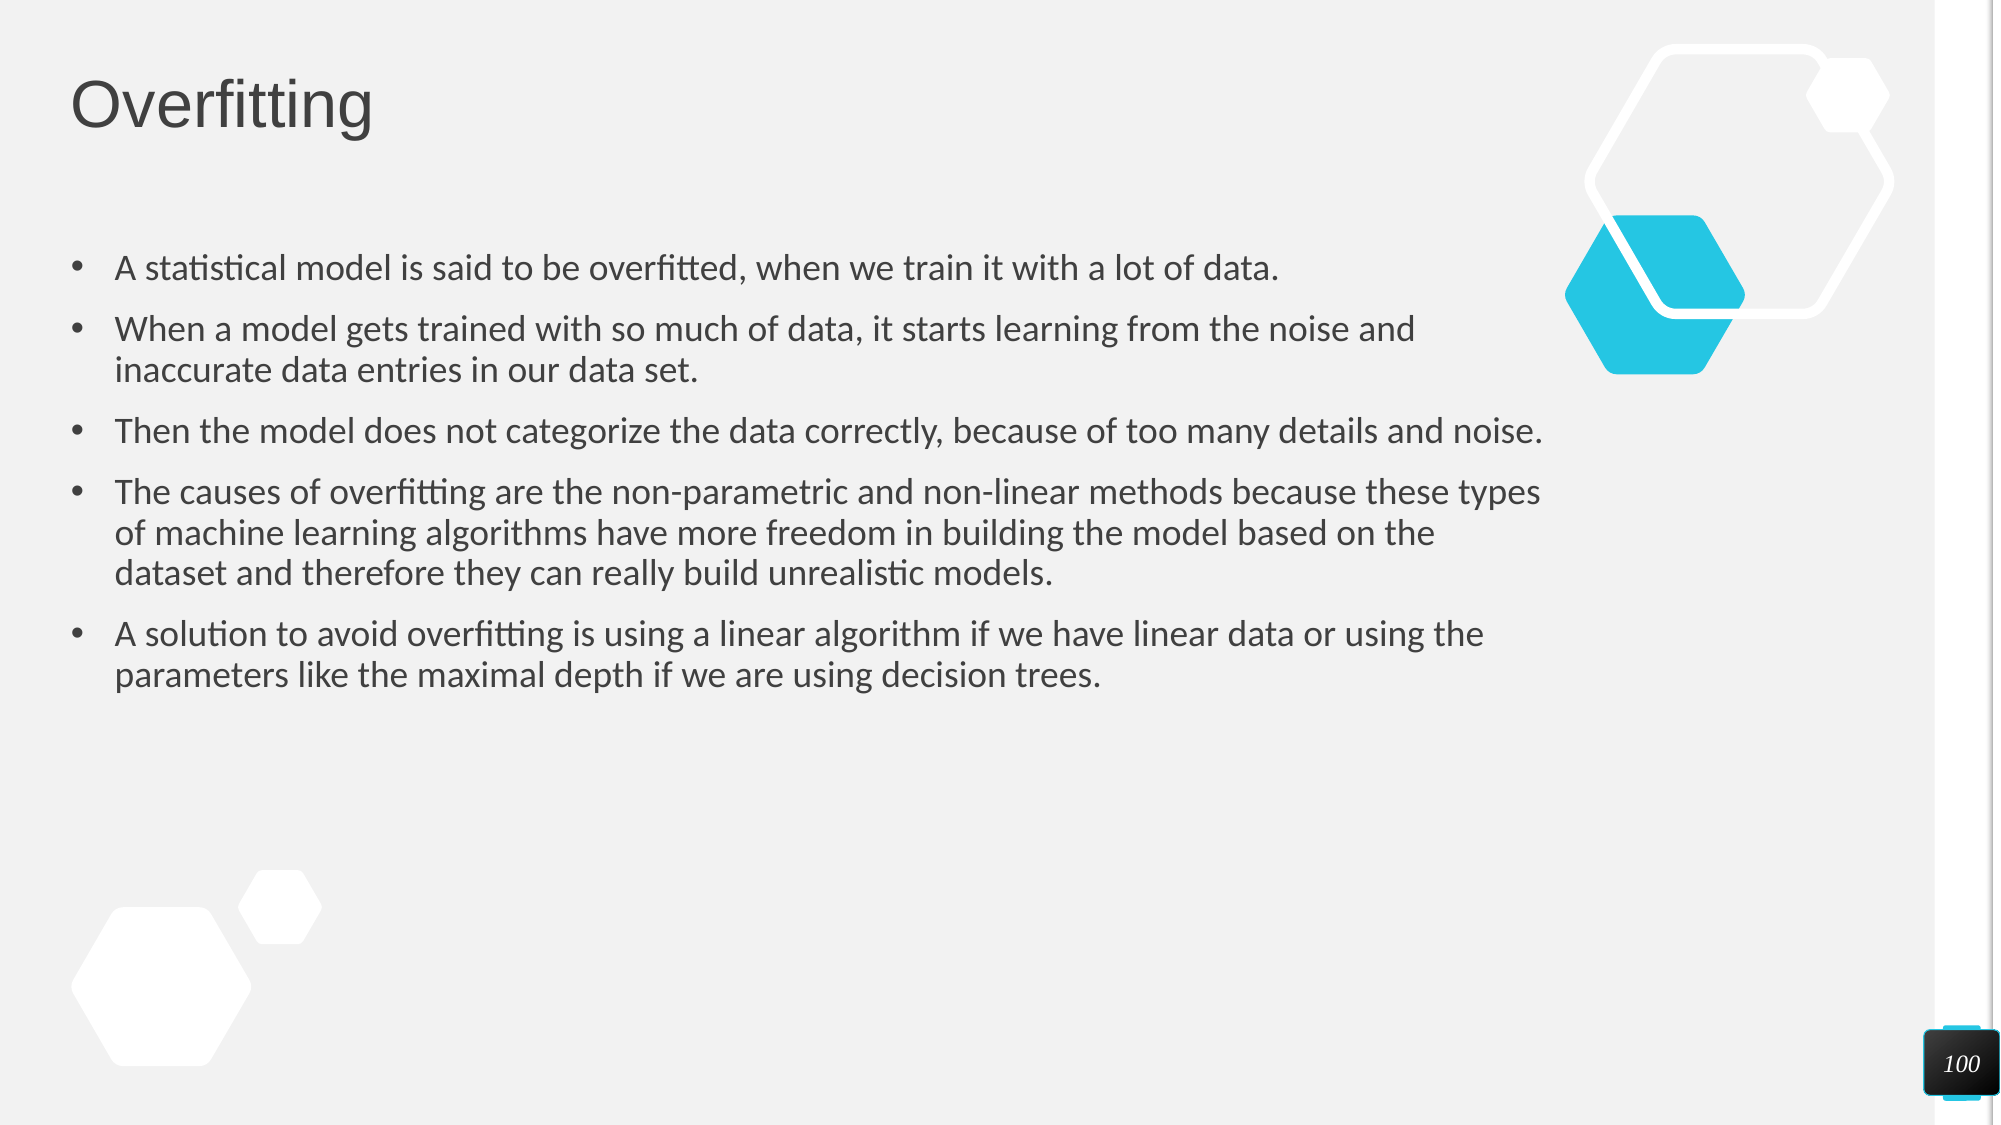

# Overfitting
A statistical model is said to be overfitted, when we train it with a lot of data.
When a model gets trained with so much of data, it starts learning from the noise and inaccurate data entries in our data set.
Then the model does not categorize the data correctly, because of too many details and noise.
The causes of overfitting are the non-parametric and non-linear methods because these types of machine learning algorithms have more freedom in building the model based on the dataset and therefore they can really build unrealistic models.
A solution to avoid overfitting is using a linear algorithm if we have linear data or using the parameters like the maximal depth if we are using decision trees.
100